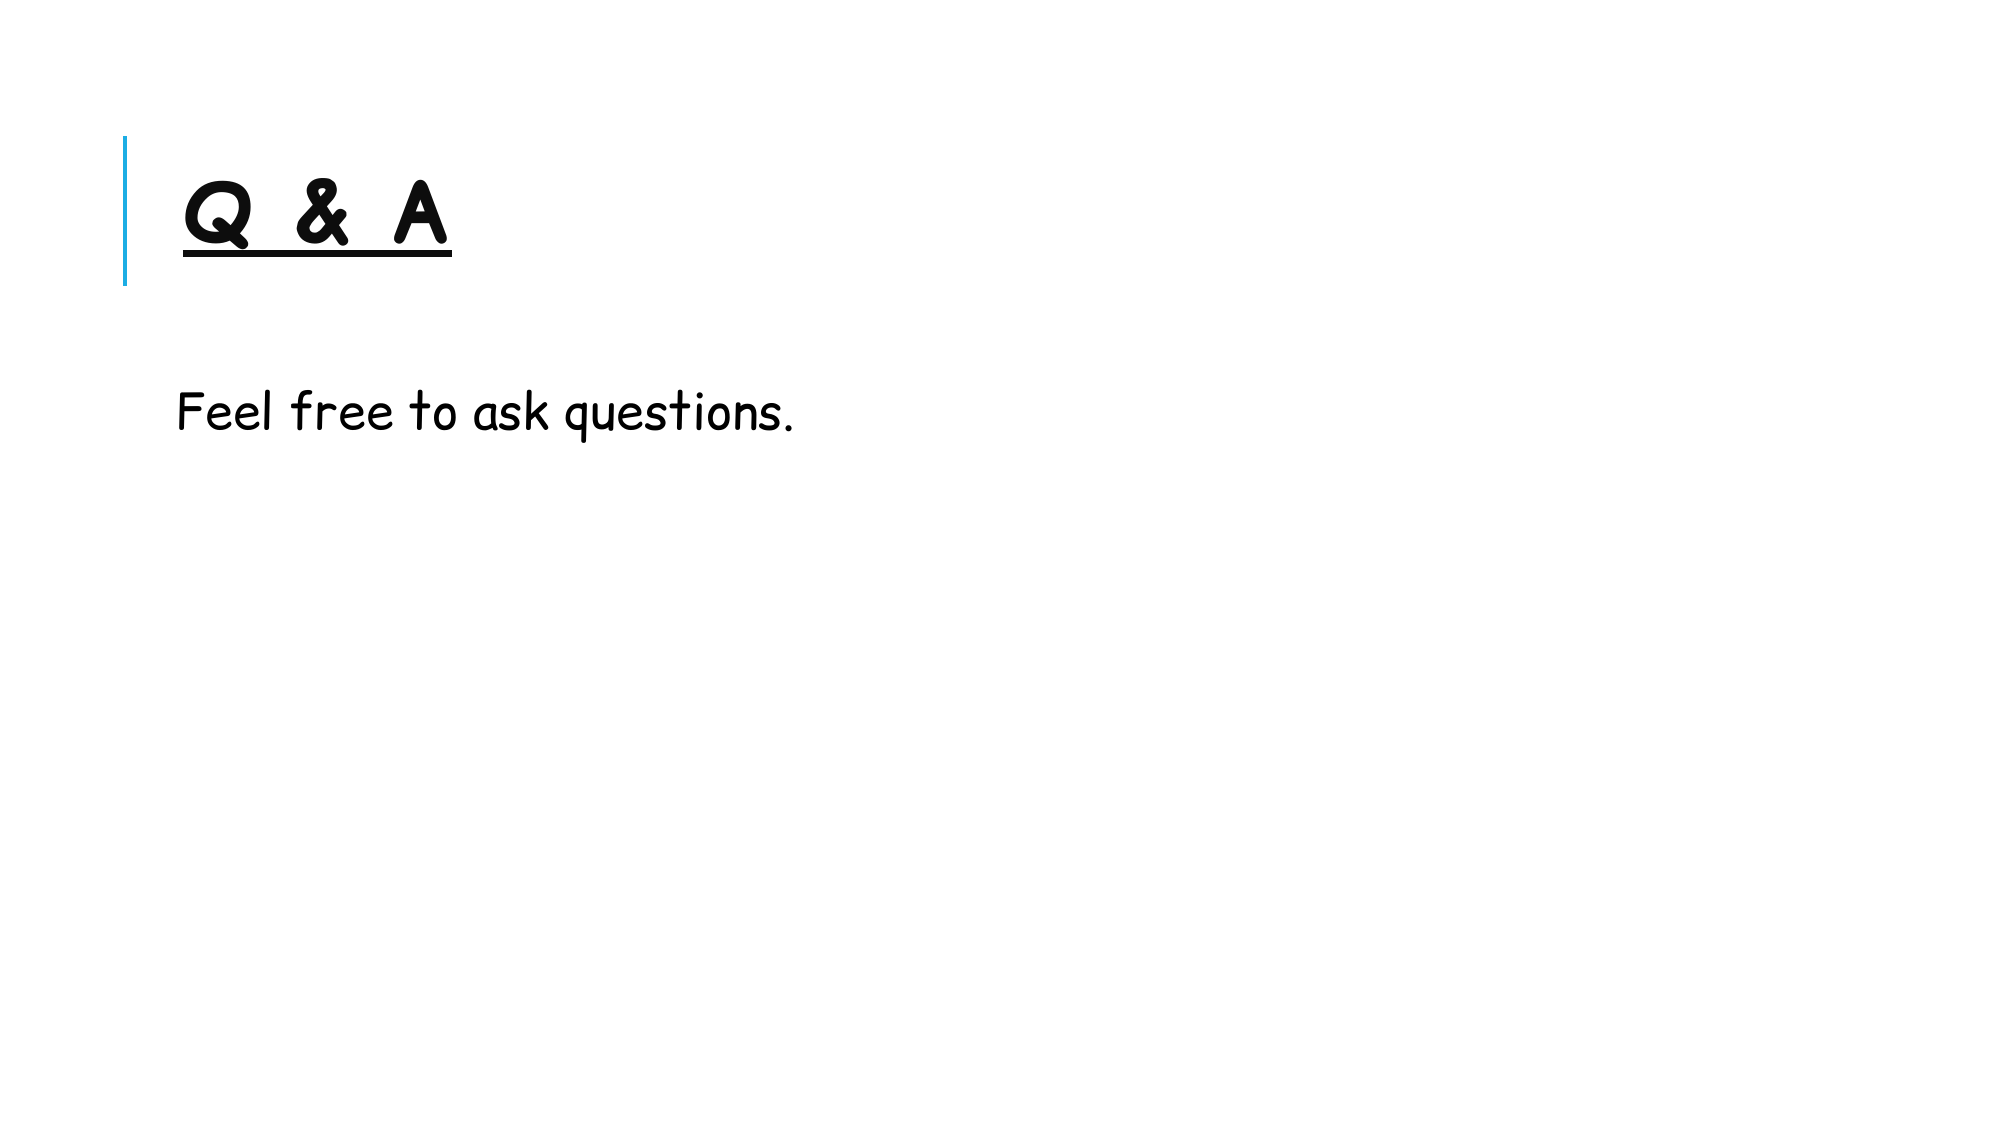

# Q & A
Feel free to ask questions.